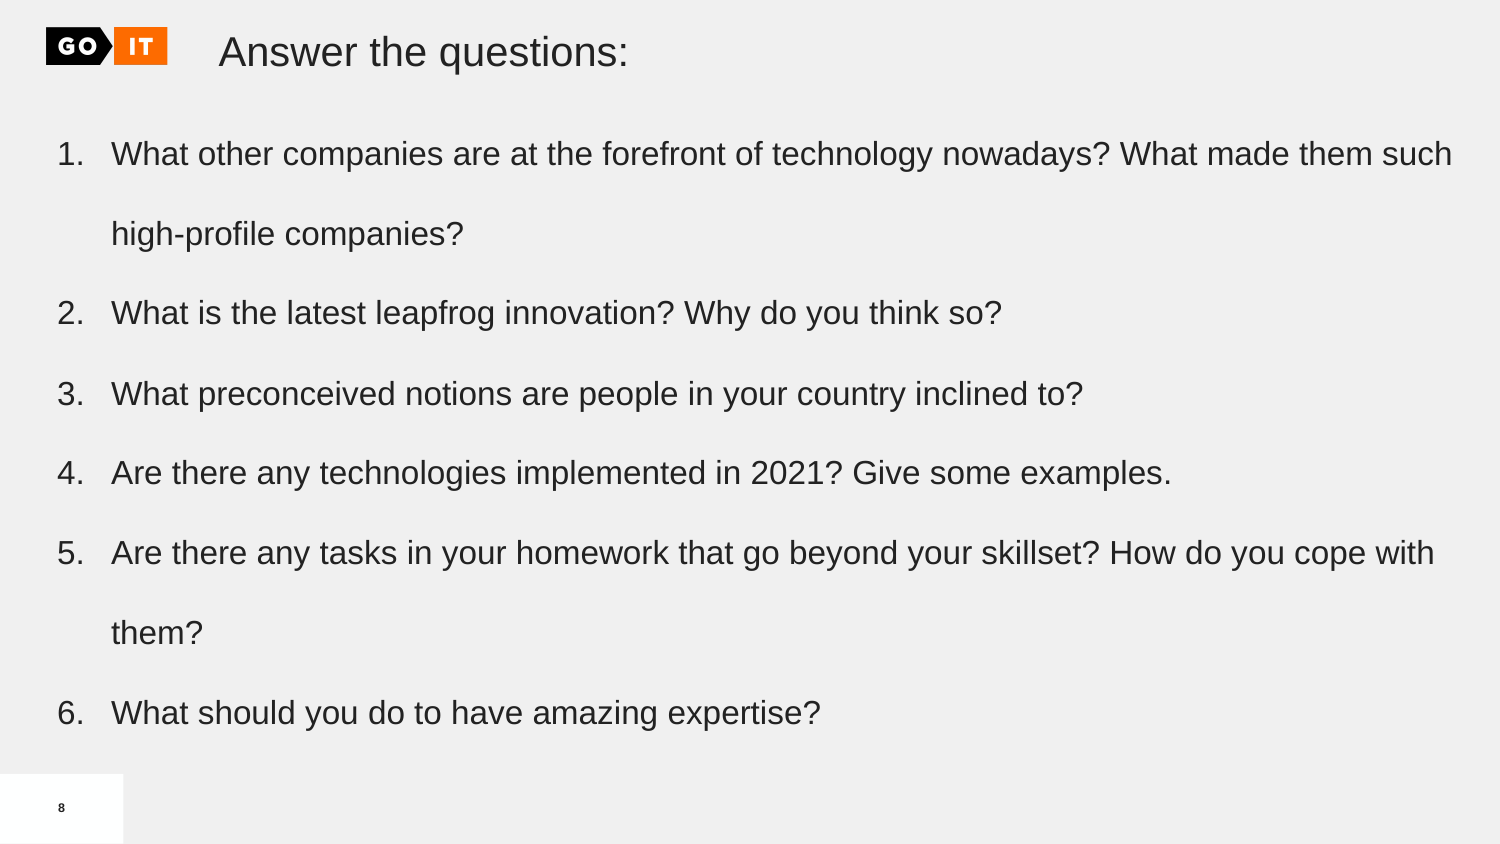

Answer the questions:
What other companies are at the forefront of technology nowadays? What made them such high-profile companies?
What is the latest leapfrog innovation? Why do you think so?
What preconceived notions are people in your country inclined to?
Are there any technologies implemented in 2021? Give some examples.
Are there any tasks in your homework that go beyond your skillset? How do you cope with them?
What should you do to have amazing expertise?